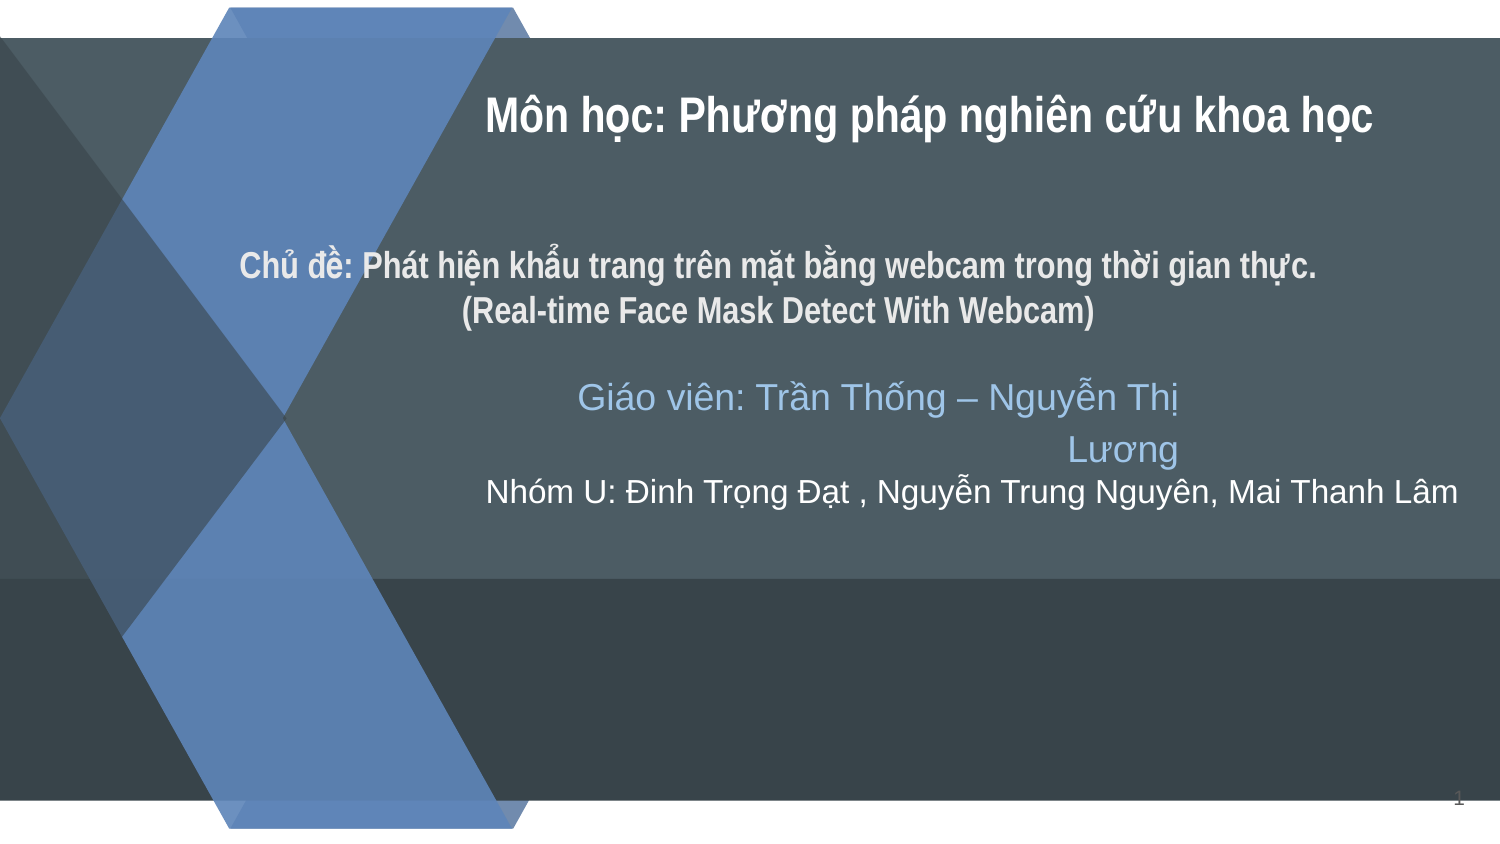

# Môn học: Phương pháp nghiên cứu khoa học
Chủ đề: Phát hiện khẩu trang trên mặt bằng webcam trong thời gian thực.
(Real-time Face Mask Detect With Webcam)

Giáo viên: Trần Thống – Nguyễn Thị Lương
Nhóm U: Đinh Trọng Đạt , Nguyễn Trung Nguyên, Mai Thanh Lâm
1